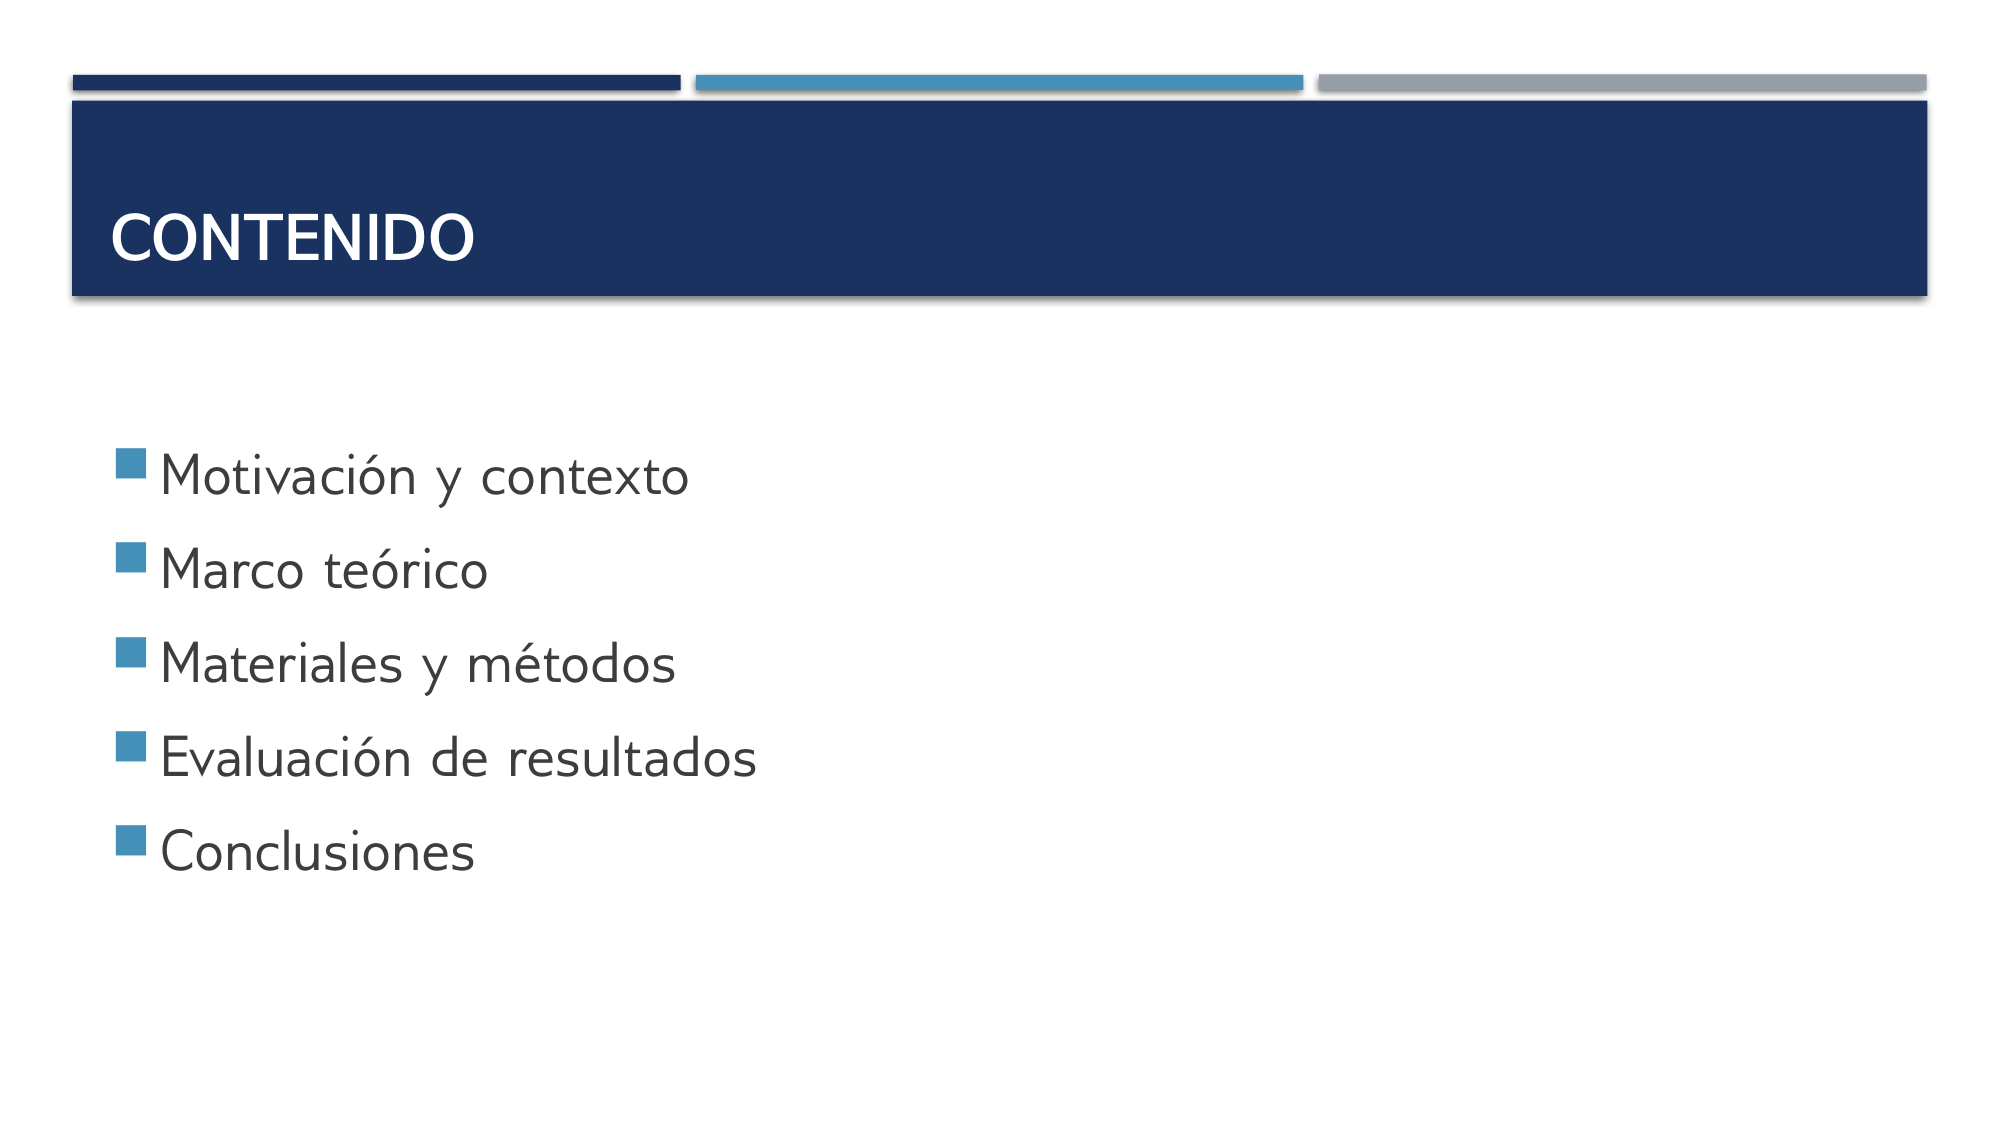

# Contenido
Motivación y contexto
Marco teórico
Materiales y métodos
Evaluación de resultados
Conclusiones